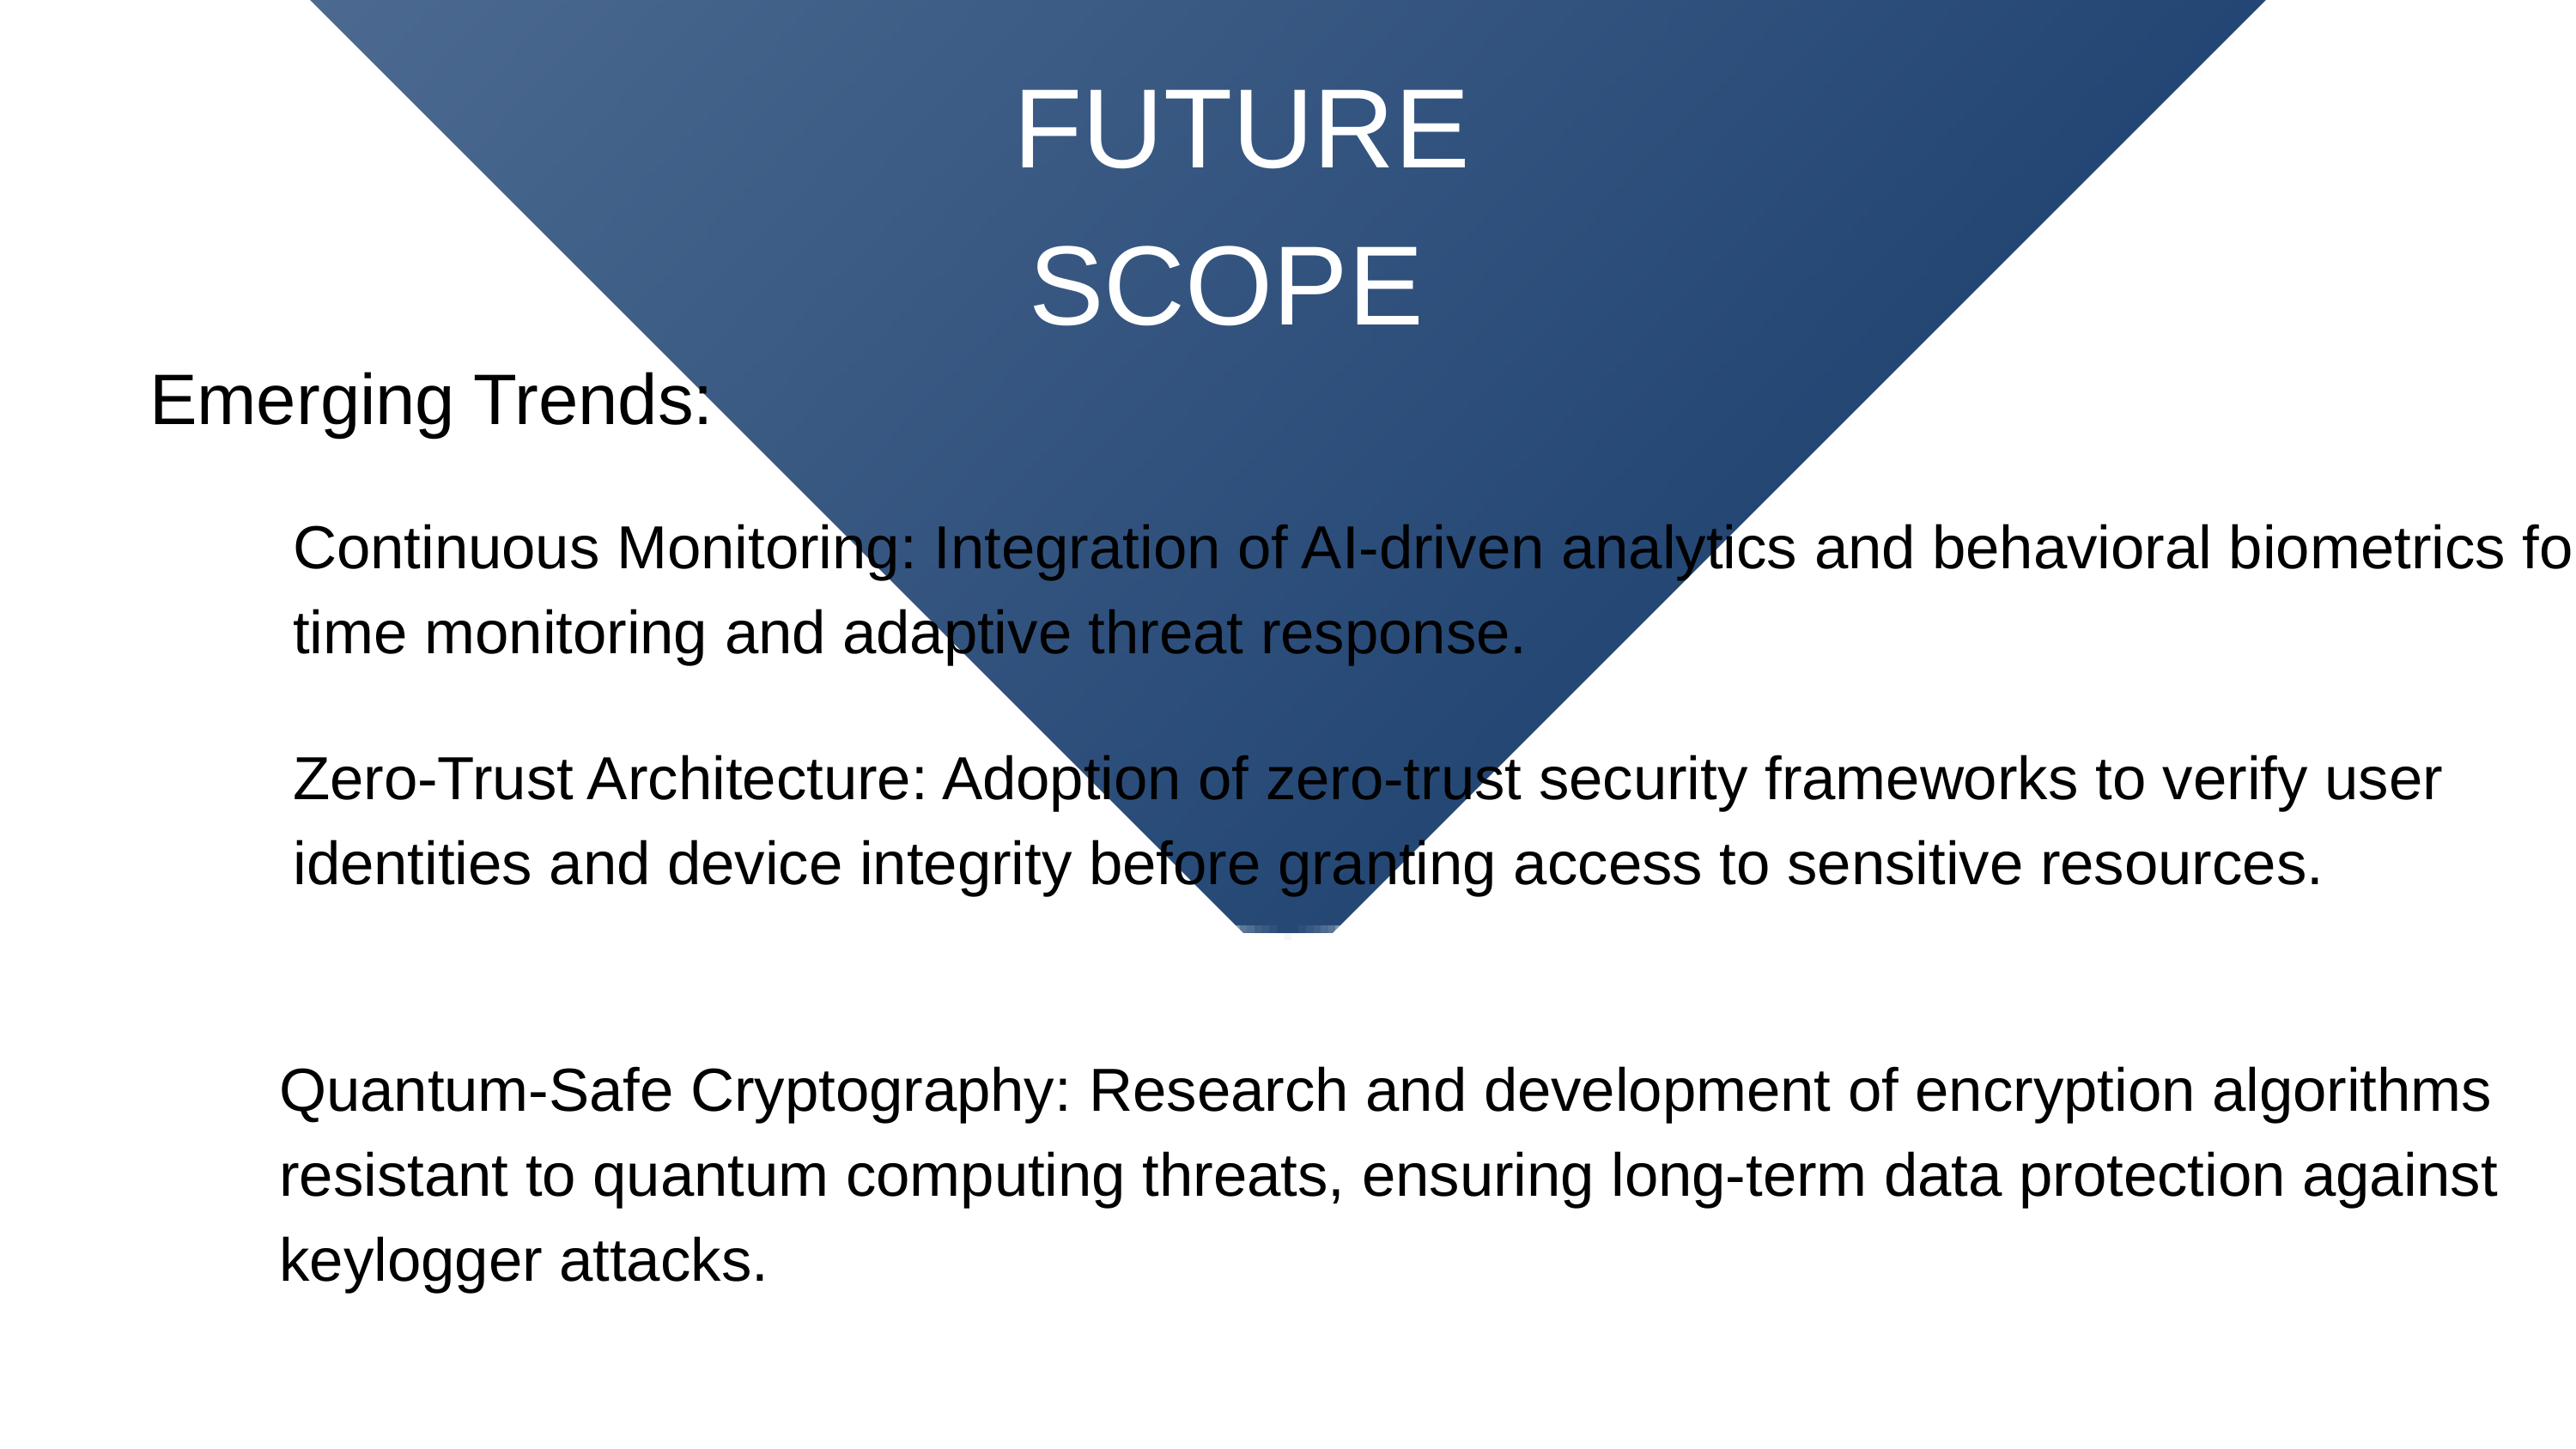

FUTURE SCOPE
Emerging Trends:
Continuous Monitoring: Integration of AI-driven analytics and behavioral biometrics for real-time monitoring and adaptive threat response.
Zero-Trust Architecture: Adoption of zero-trust security frameworks to verify user identities and device integrity before granting access to sensitive resources.
Quantum-Safe Cryptography: Research and development of encryption algorithms resistant to quantum computing threats, ensuring long-term data protection against keylogger attacks.